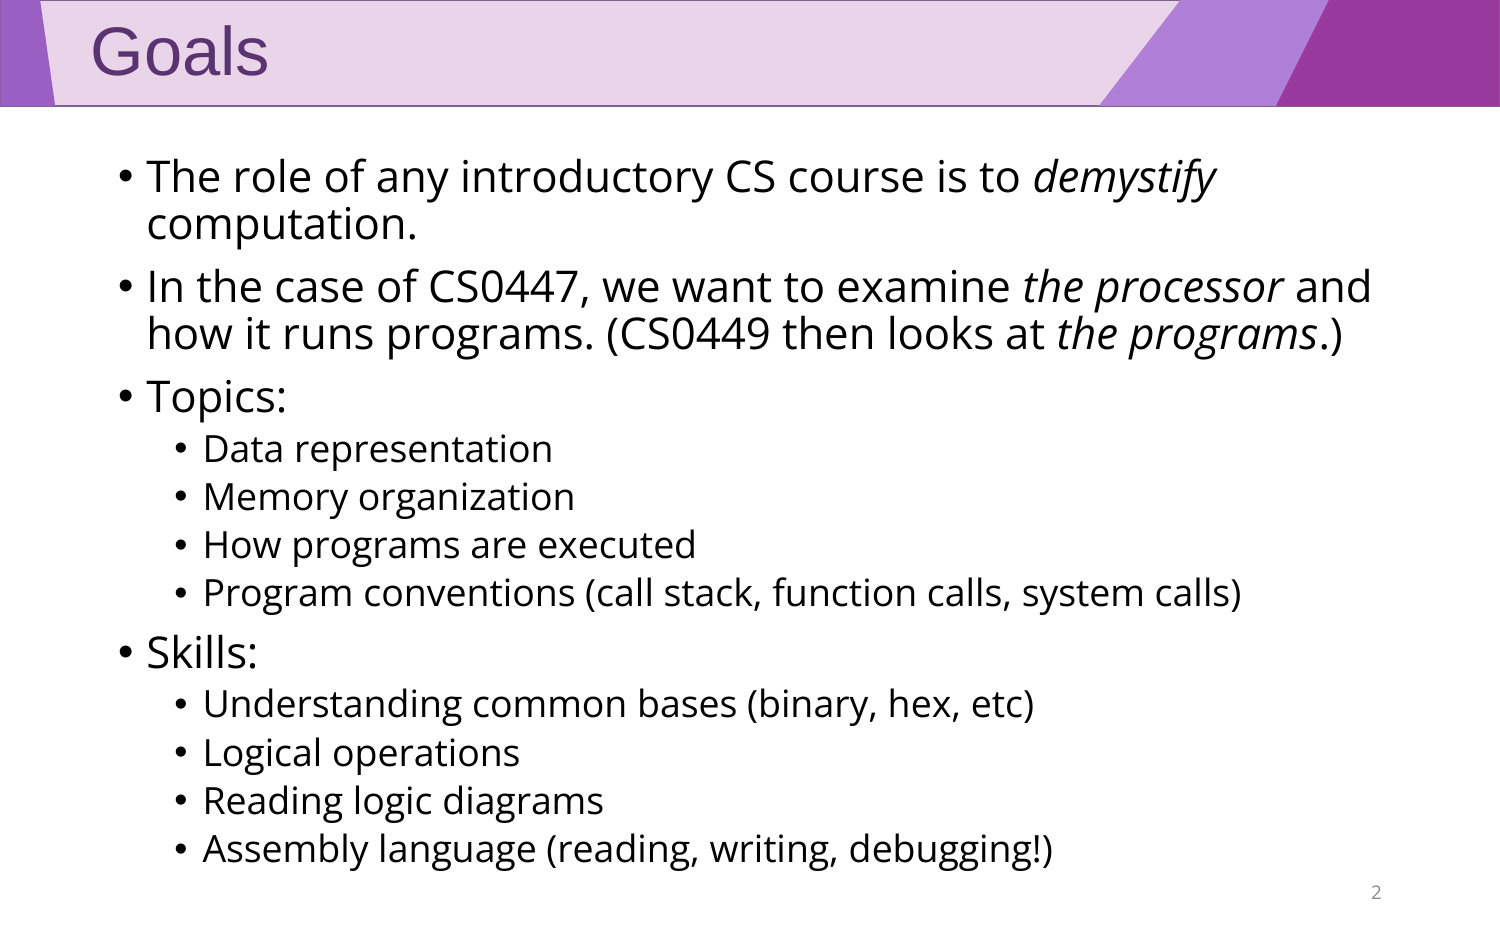

# Goals
The role of any introductory CS course is to demystify computation.
In the case of CS0447, we want to examine the processor and how it runs programs. (CS0449 then looks at the programs.)
Topics:
Data representation
Memory organization
How programs are executed
Program conventions (call stack, function calls, system calls)
Skills:
Understanding common bases (binary, hex, etc)
Logical operations
Reading logic diagrams
Assembly language (reading, writing, debugging!)

2